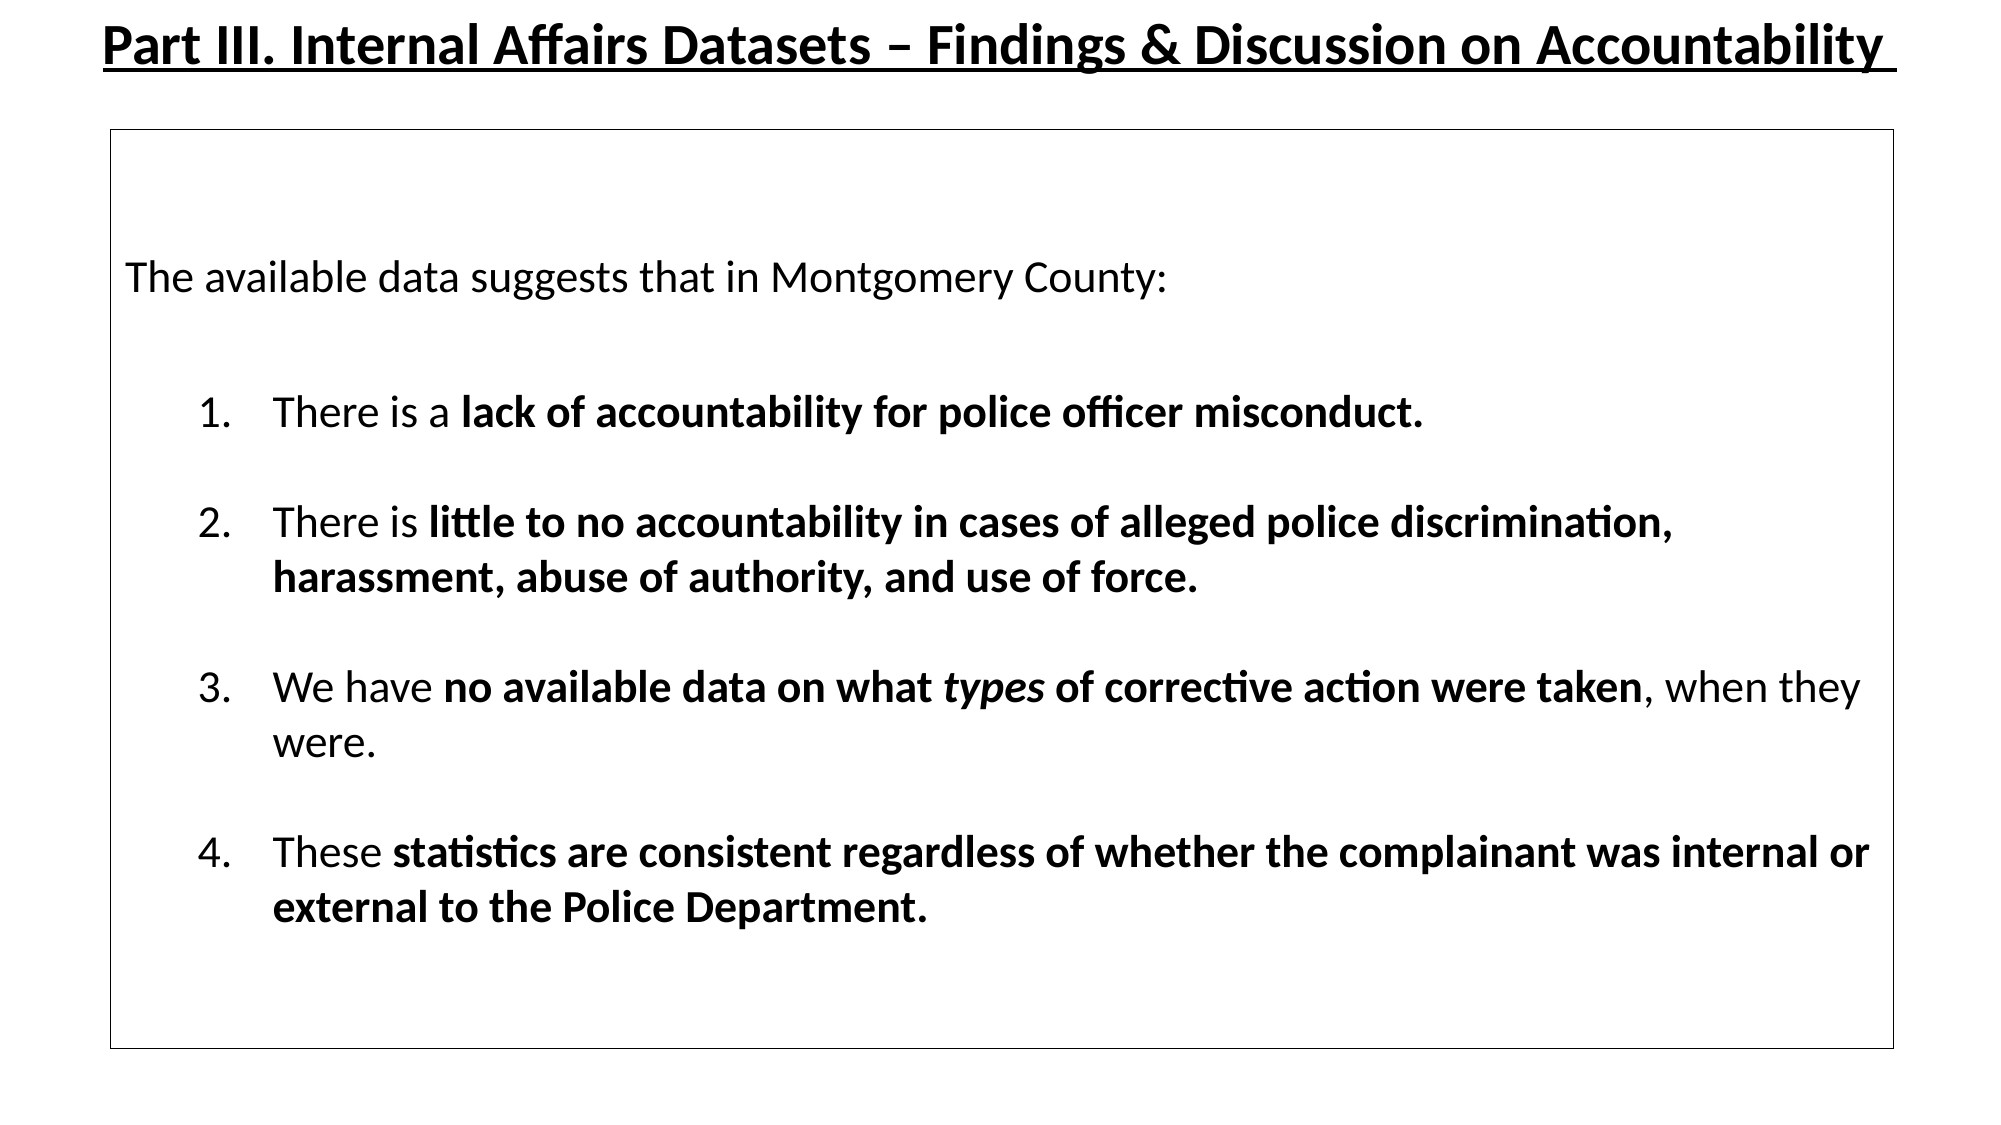

Part III. Internal Affairs Datasets – Findings & Discussion on Accountability

The available data suggests that in Montgomery County:

There is a lack of accountability for police officer misconduct.

There is little to no accountability in cases of alleged police discrimination, harassment, abuse of authority, and use of force.

We have no available data on what types of corrective action were taken, when they were.

These statistics are consistent regardless of whether the complainant was internal or external to the Police Department.